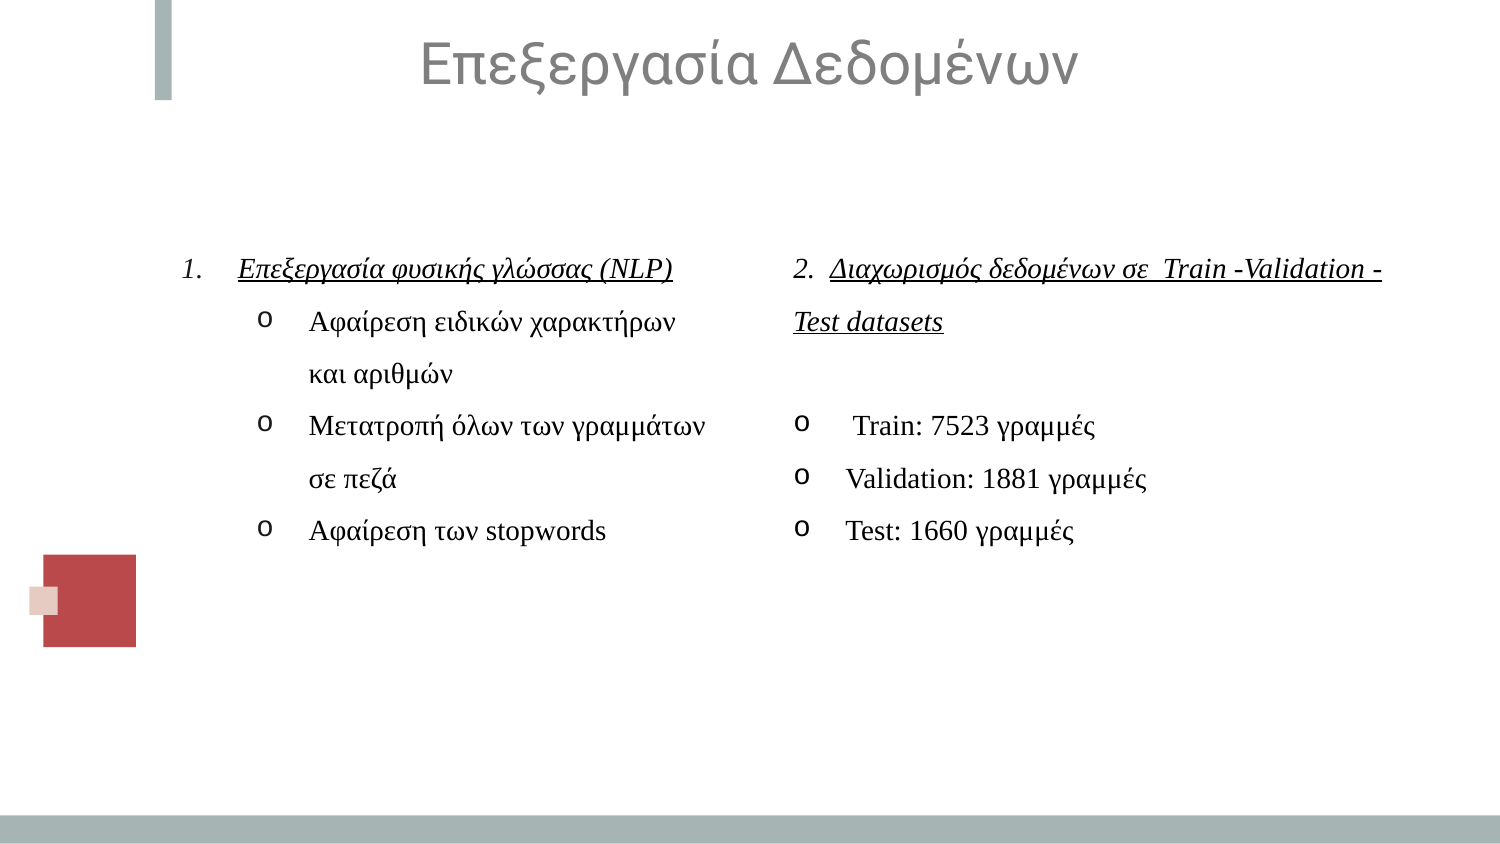

# Επεξεργασία Δεδομένων

Επεξεργασία φυσικής γλώσσας (NLP)
Αφαίρεση ειδικών χαρακτήρων και αριθμών
Μετατροπή όλων των γραμμάτων σε πεζά
Αφαίρεση των stopwords
2.  Διαχωρισμός δεδομένων σε  Train -Validation -Test datasets

 Train: 7523 γραμμές
Validation: 1881 γραμμές
Test: 1660 γραμμές